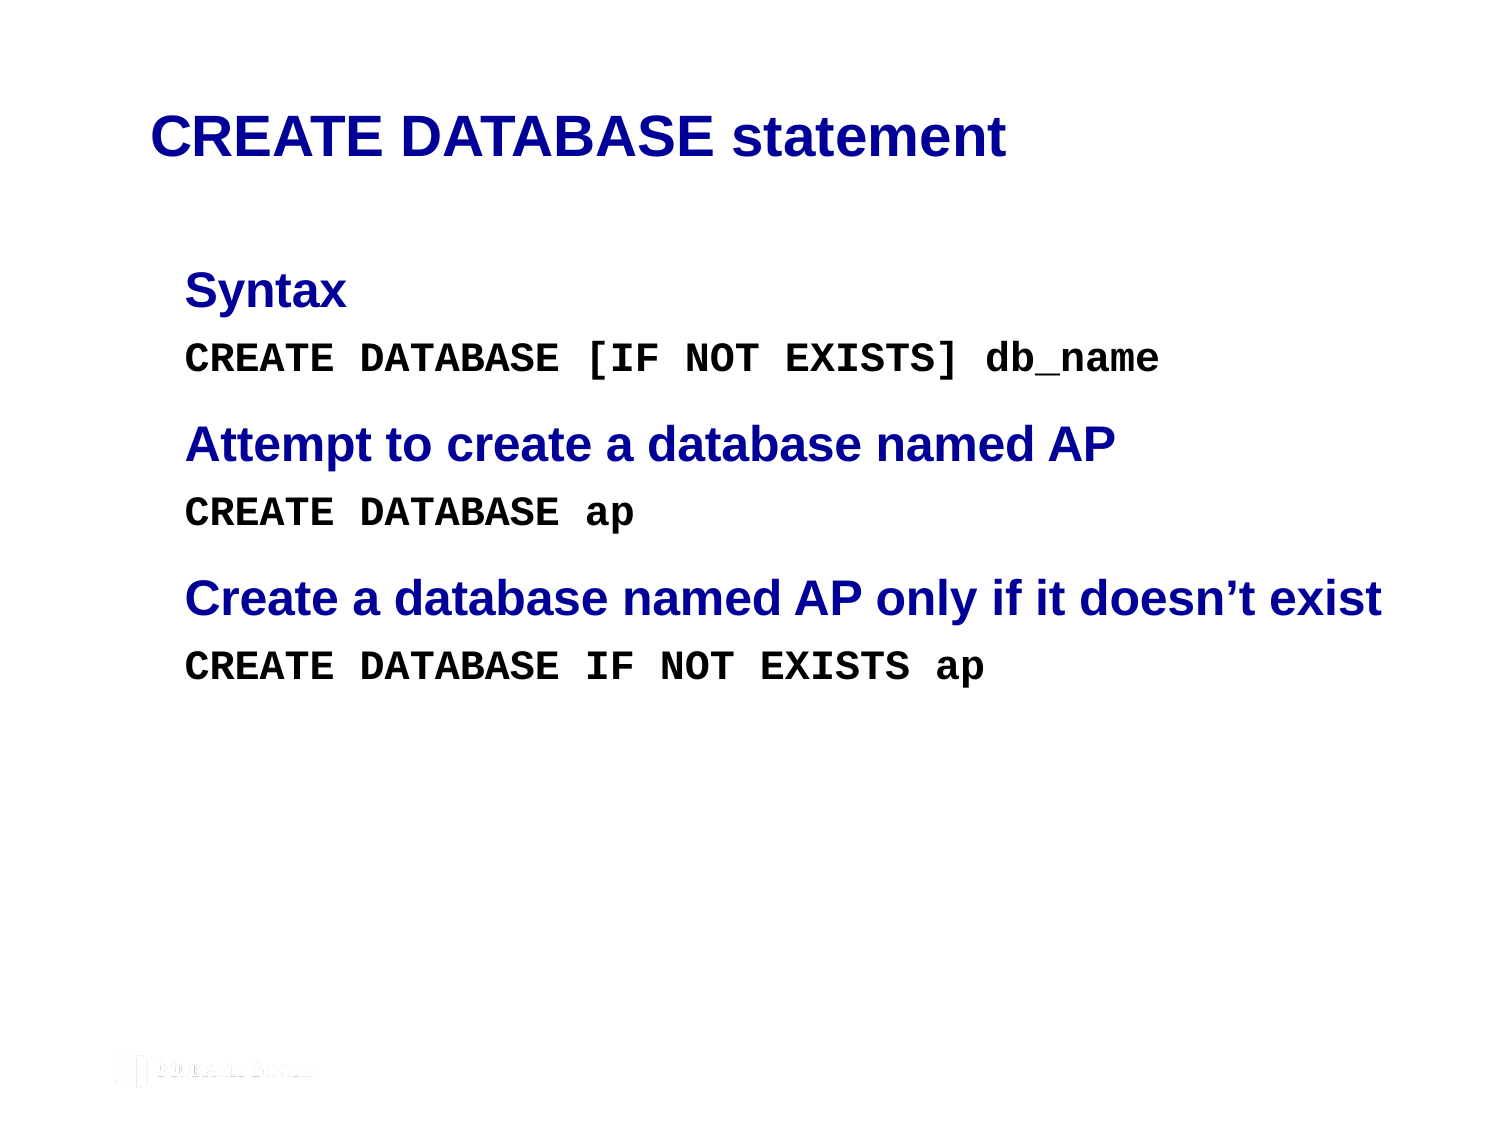

# CREATE DATABASE statement
Syntax
CREATE DATABASE [IF NOT EXISTS] db_name
Attempt to create a database named AP
CREATE DATABASE ap
Create a database named AP only if it doesn’t exist
CREATE DATABASE IF NOT EXISTS ap

© 2019, Mike Murach & Associates, Inc.
Murach’s MySQL 3rd Edition

C11, Slide 63